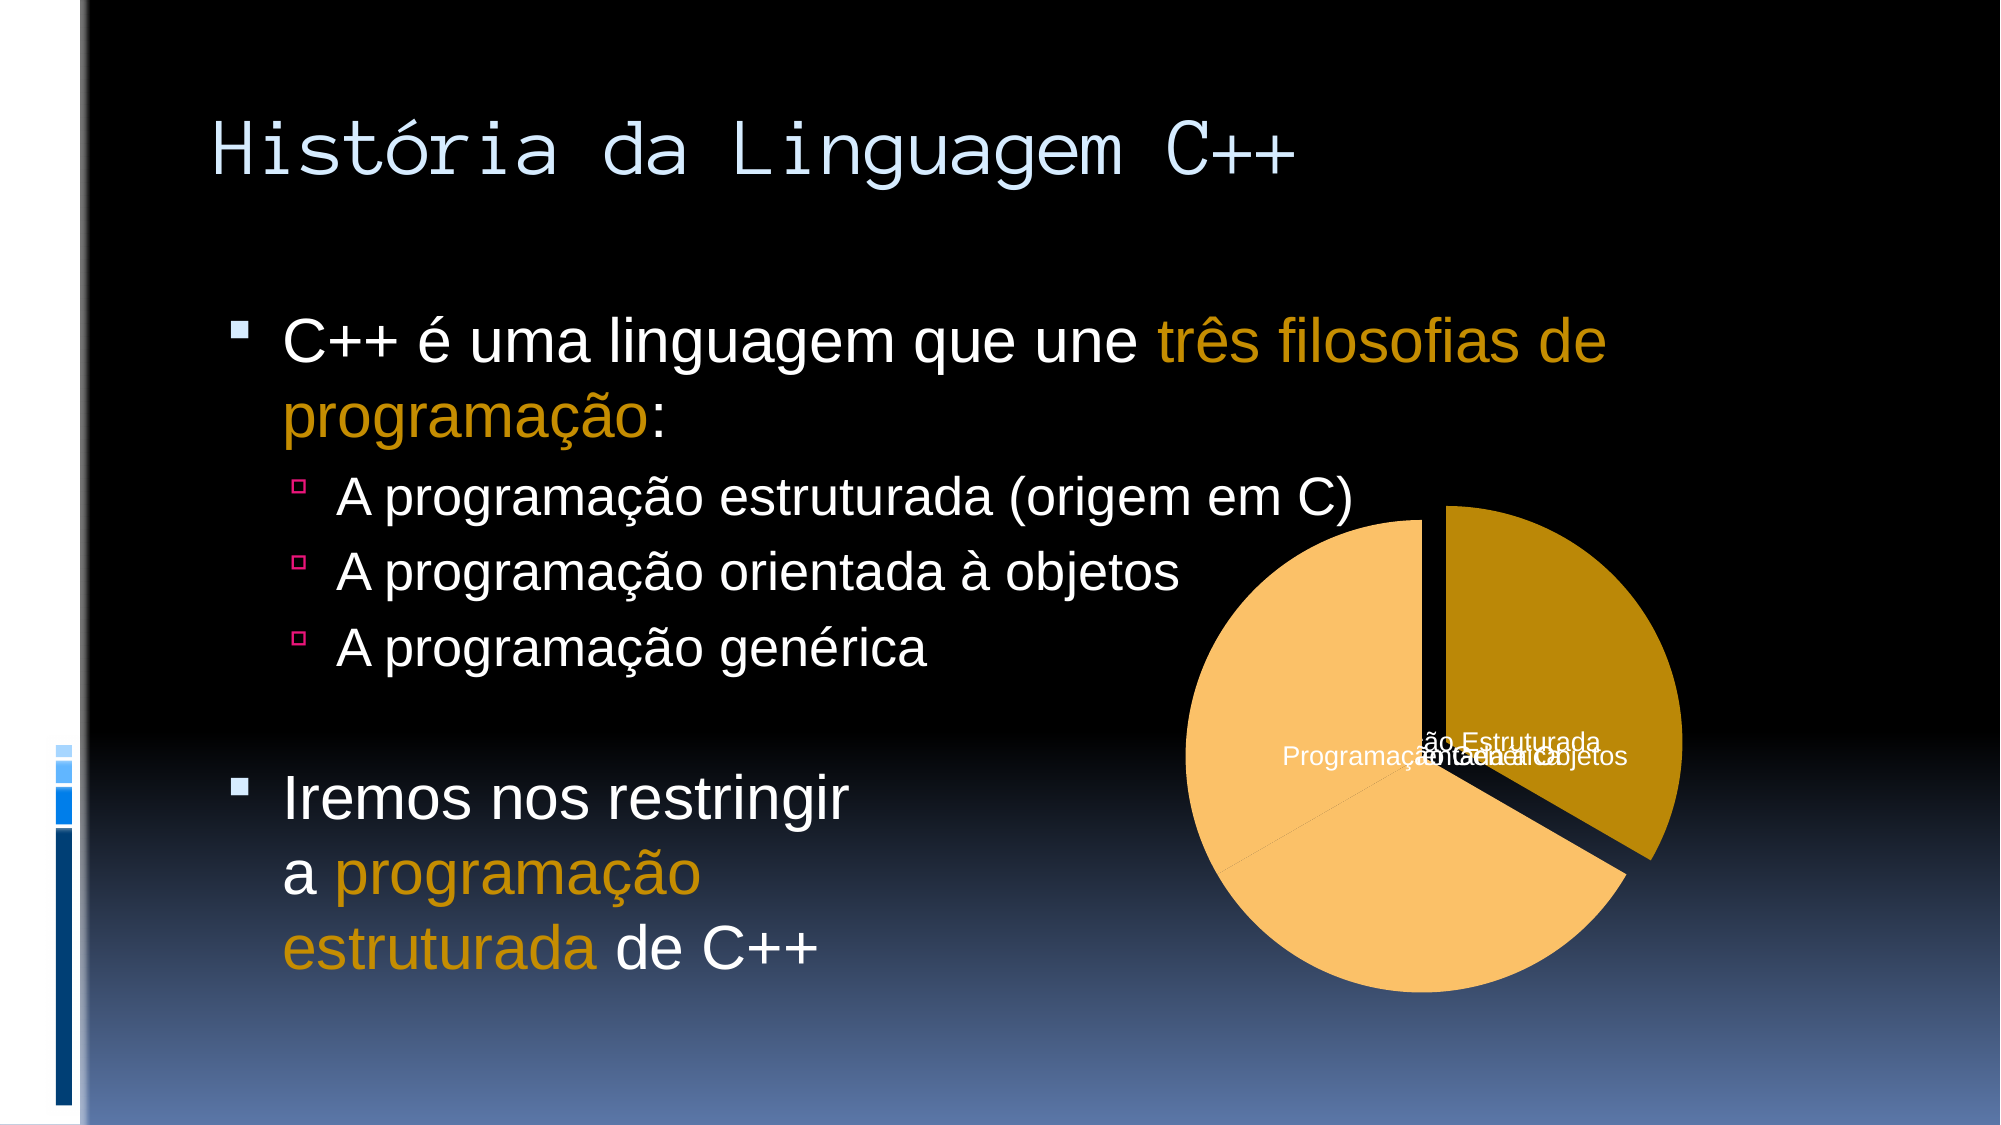

# História da Linguagem C++
C++ é uma linguagem que une três filosofias de programação:
A programação estruturada (origem em C)
A programação orientada à objetos
A programação genérica
Iremos nos restringir
a programação
estruturada de C++

Programação Estruturada
Programação Orientada a Objetos
Programação Genérica